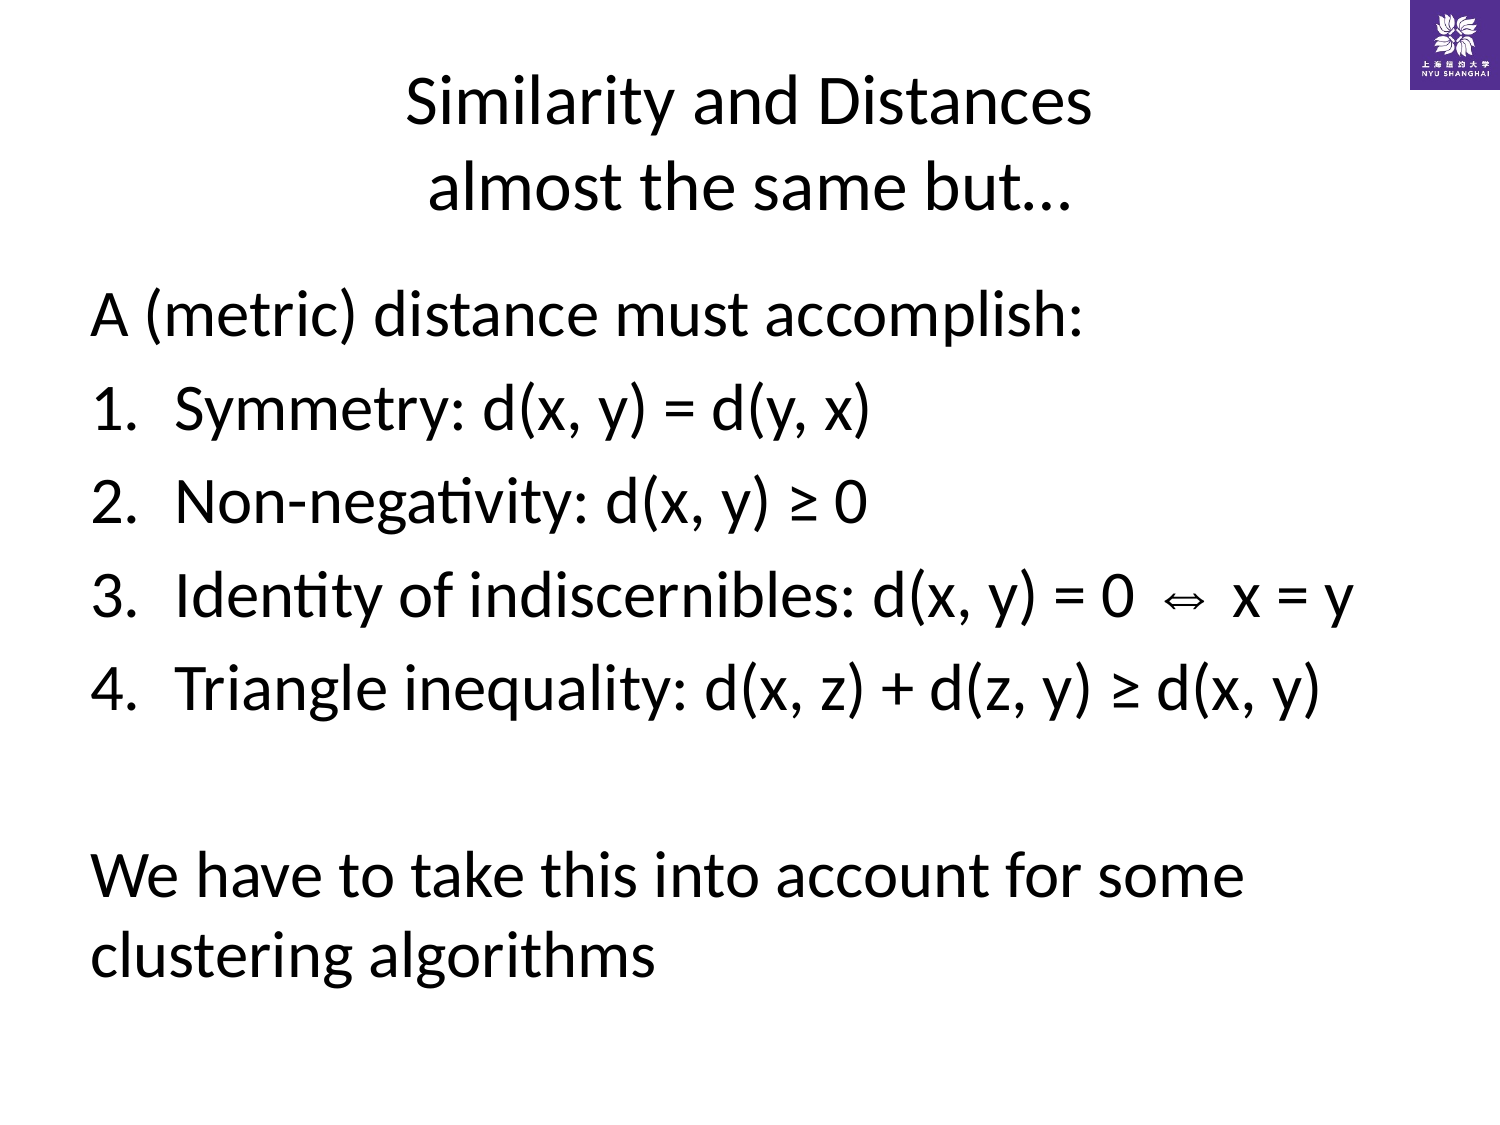

# Similarity and Distances almost the same but…
A (metric) distance must accomplish:
Symmetry: d(x, y) = d(y, x)
Non-negativity: d(x, y) ≥ 0
Identity of indiscernibles: d(x, y) = 0 ⇔ x = y
Triangle inequality: d(x, z) + d(z, y) ≥ d(x, y)

We have to take this into account for some clustering algorithms